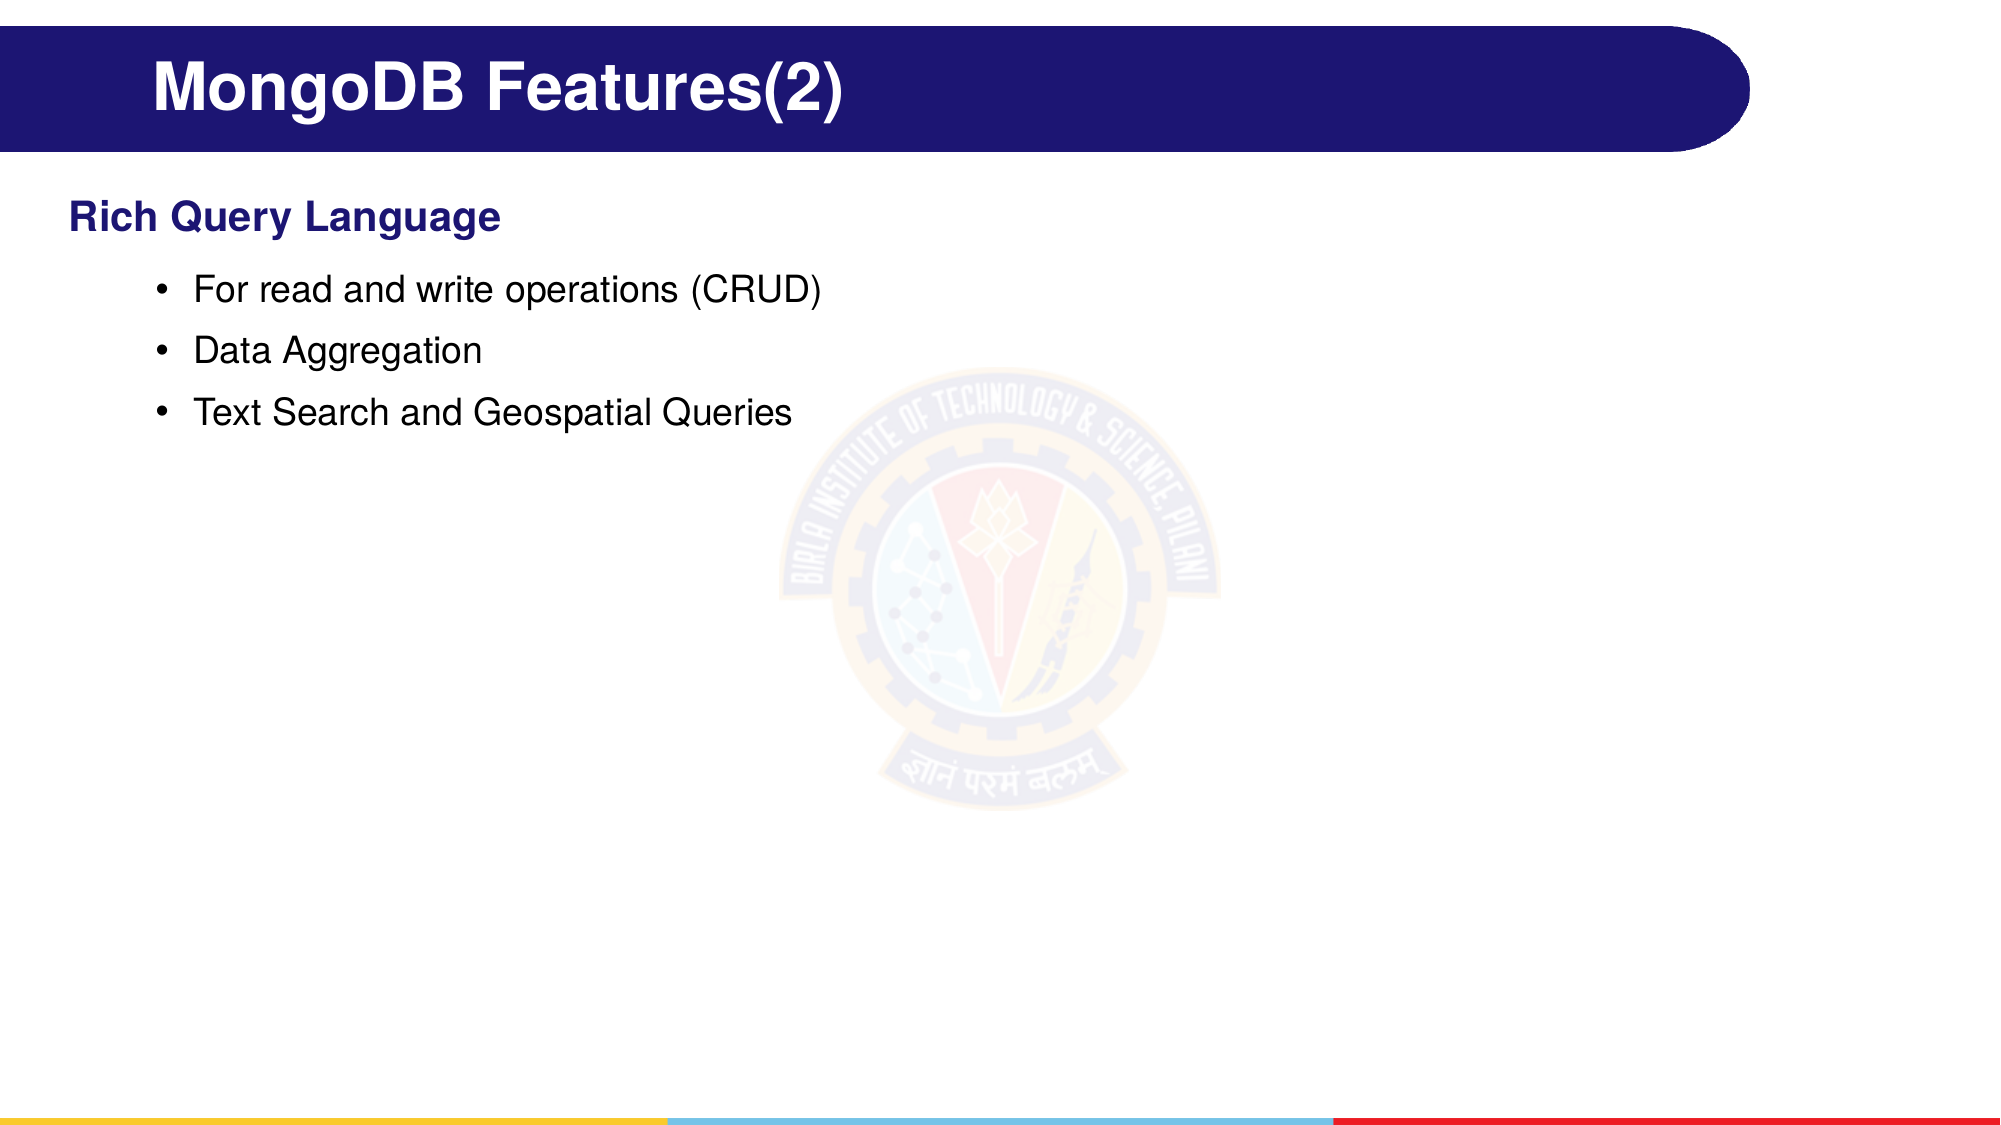

# MongoDB Features(2)
Rich Query Language
For read and write operations (CRUD)
Data Aggregation
Text Search and Geospatial Queries